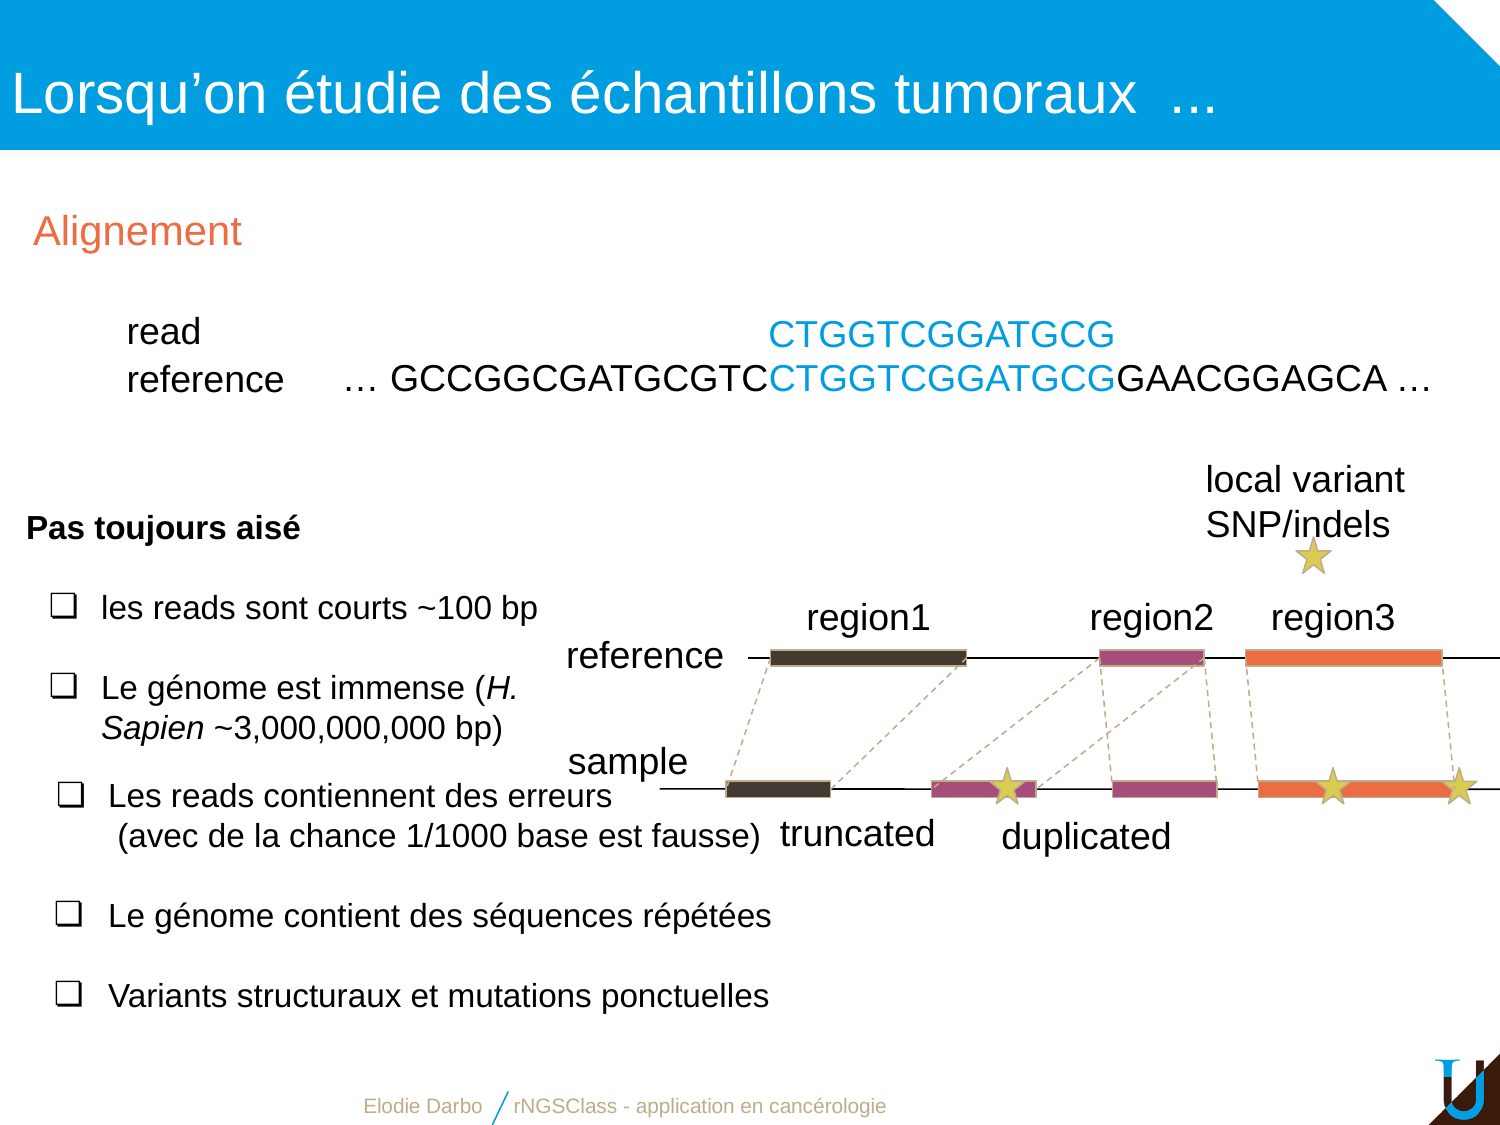

# Lorsqu’on étudie des échantillons tumoraux  ...
Alignement

read
CTGGTCGGATGCG
… GCCGGCGATGCGTCCTGGTCGGATGCGGAACGGAGCA …
reference
local variant SNP/indels
Pas toujours aisé

les reads sont courts ~100 bp

Le génome est immense (H. Sapien ~3,000,000,000 bp)

region1
region2
region3
reference

sample
Les reads contiennent des erreurs
 (avec de la chance 1/1000 base est fausse)

Le génome contient des séquences répétées

Variants structuraux et mutations ponctuelles

truncated
duplicated
Elodie Darbo
rNGSClass - application en cancérologie